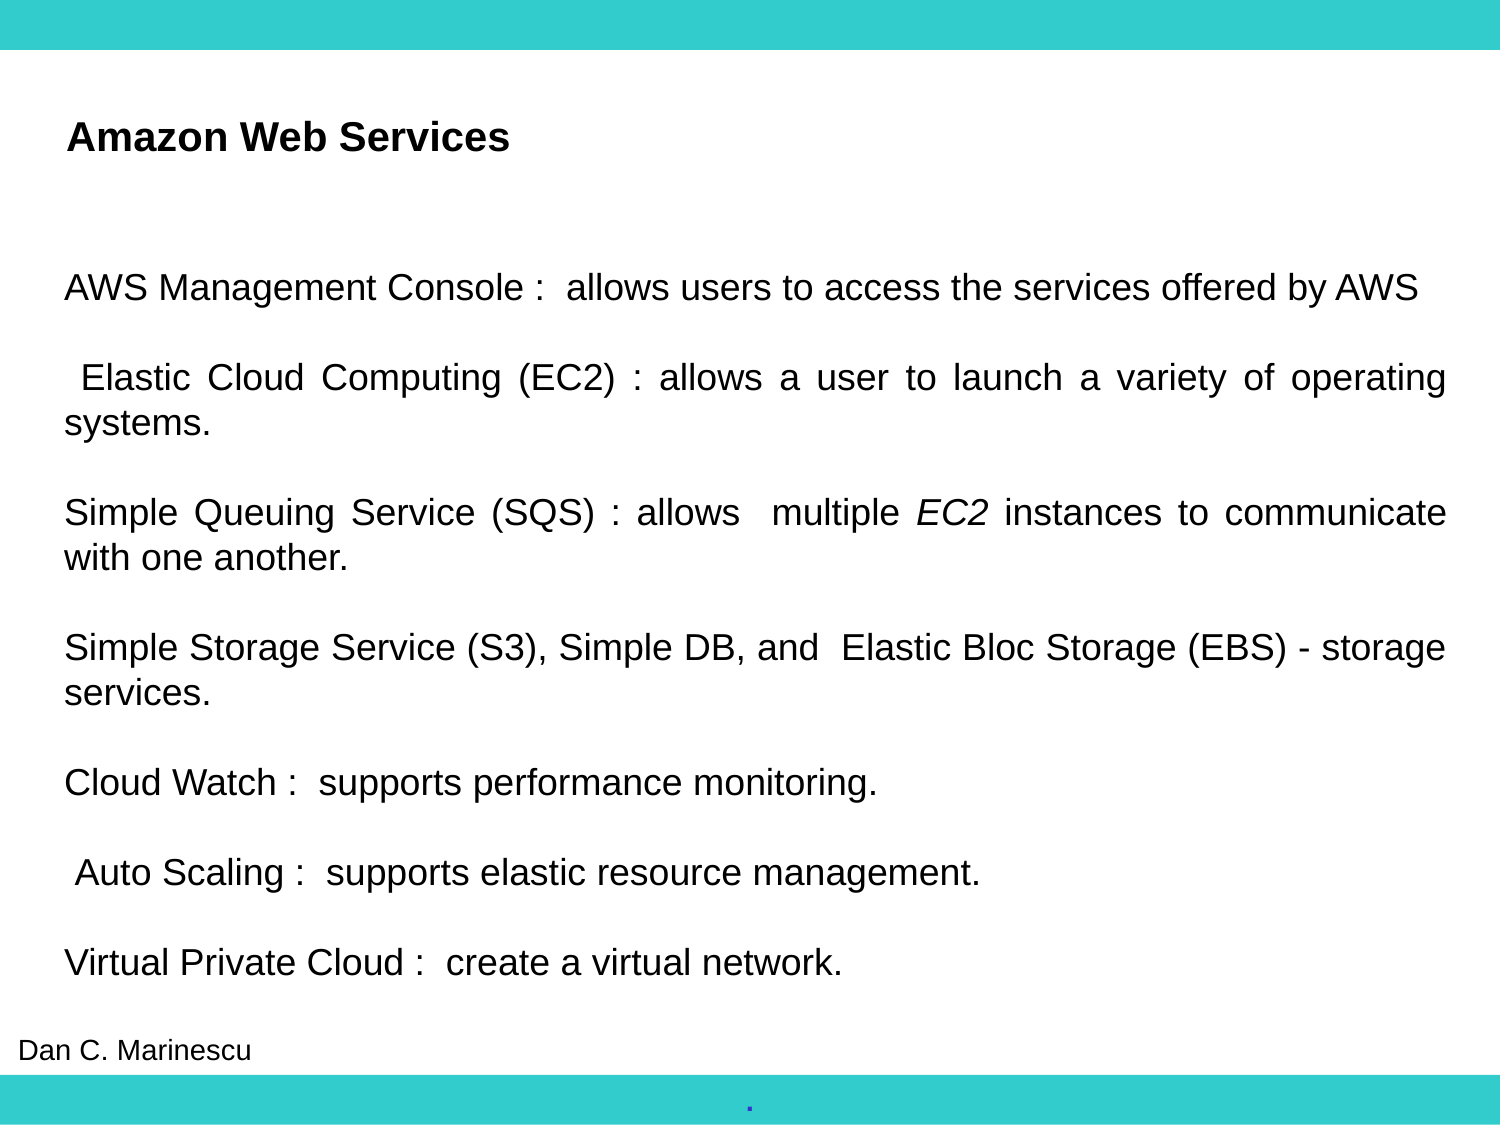

Amazon Web Services

AWS Management Console :  allows users to access the services offered by AWS

 Elastic Cloud Computing (EC2) : allows a user to launch a variety of operating systems.

Simple Queuing Service (SQS) : allows  multiple EC2 instances to communicate with one another.

Simple Storage Service (S3), Simple DB, and  Elastic Bloc Storage (EBS) - storage services.

Cloud Watch :  supports performance monitoring.

 Auto Scaling :  supports elastic resource management.

Virtual Private Cloud :  create a virtual network.
Dan C. Marinescu
.